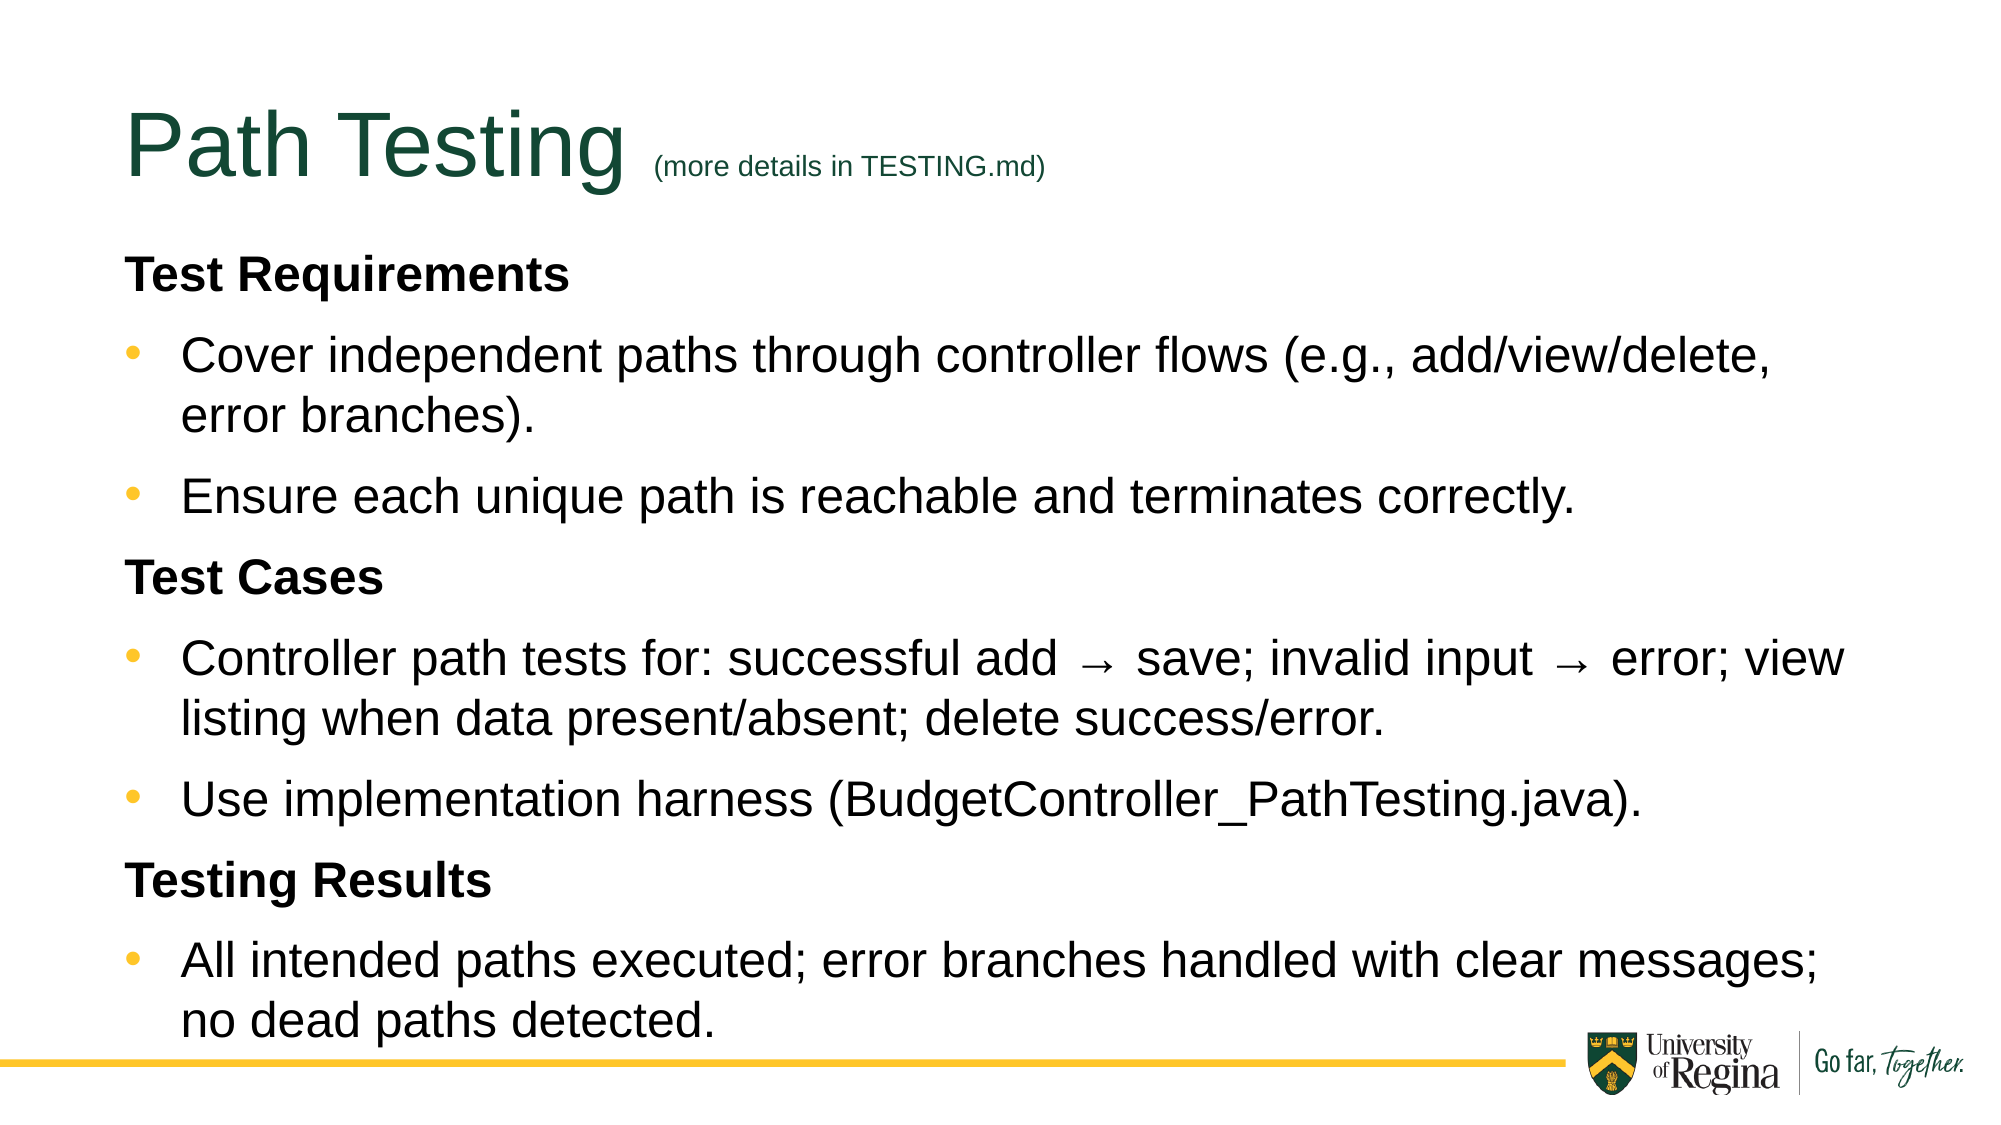

Path Testing (more details in TESTING.md)
Test Requirements
Cover independent paths through controller flows (e.g., add/view/delete, error branches).
Ensure each unique path is reachable and terminates correctly.
Test Cases
Controller path tests for: successful add → save; invalid input → error; view listing when data present/absent; delete success/error.
Use implementation harness (BudgetController_PathTesting.java).
Testing Results
All intended paths executed; error branches handled with clear messages; no dead paths detected.